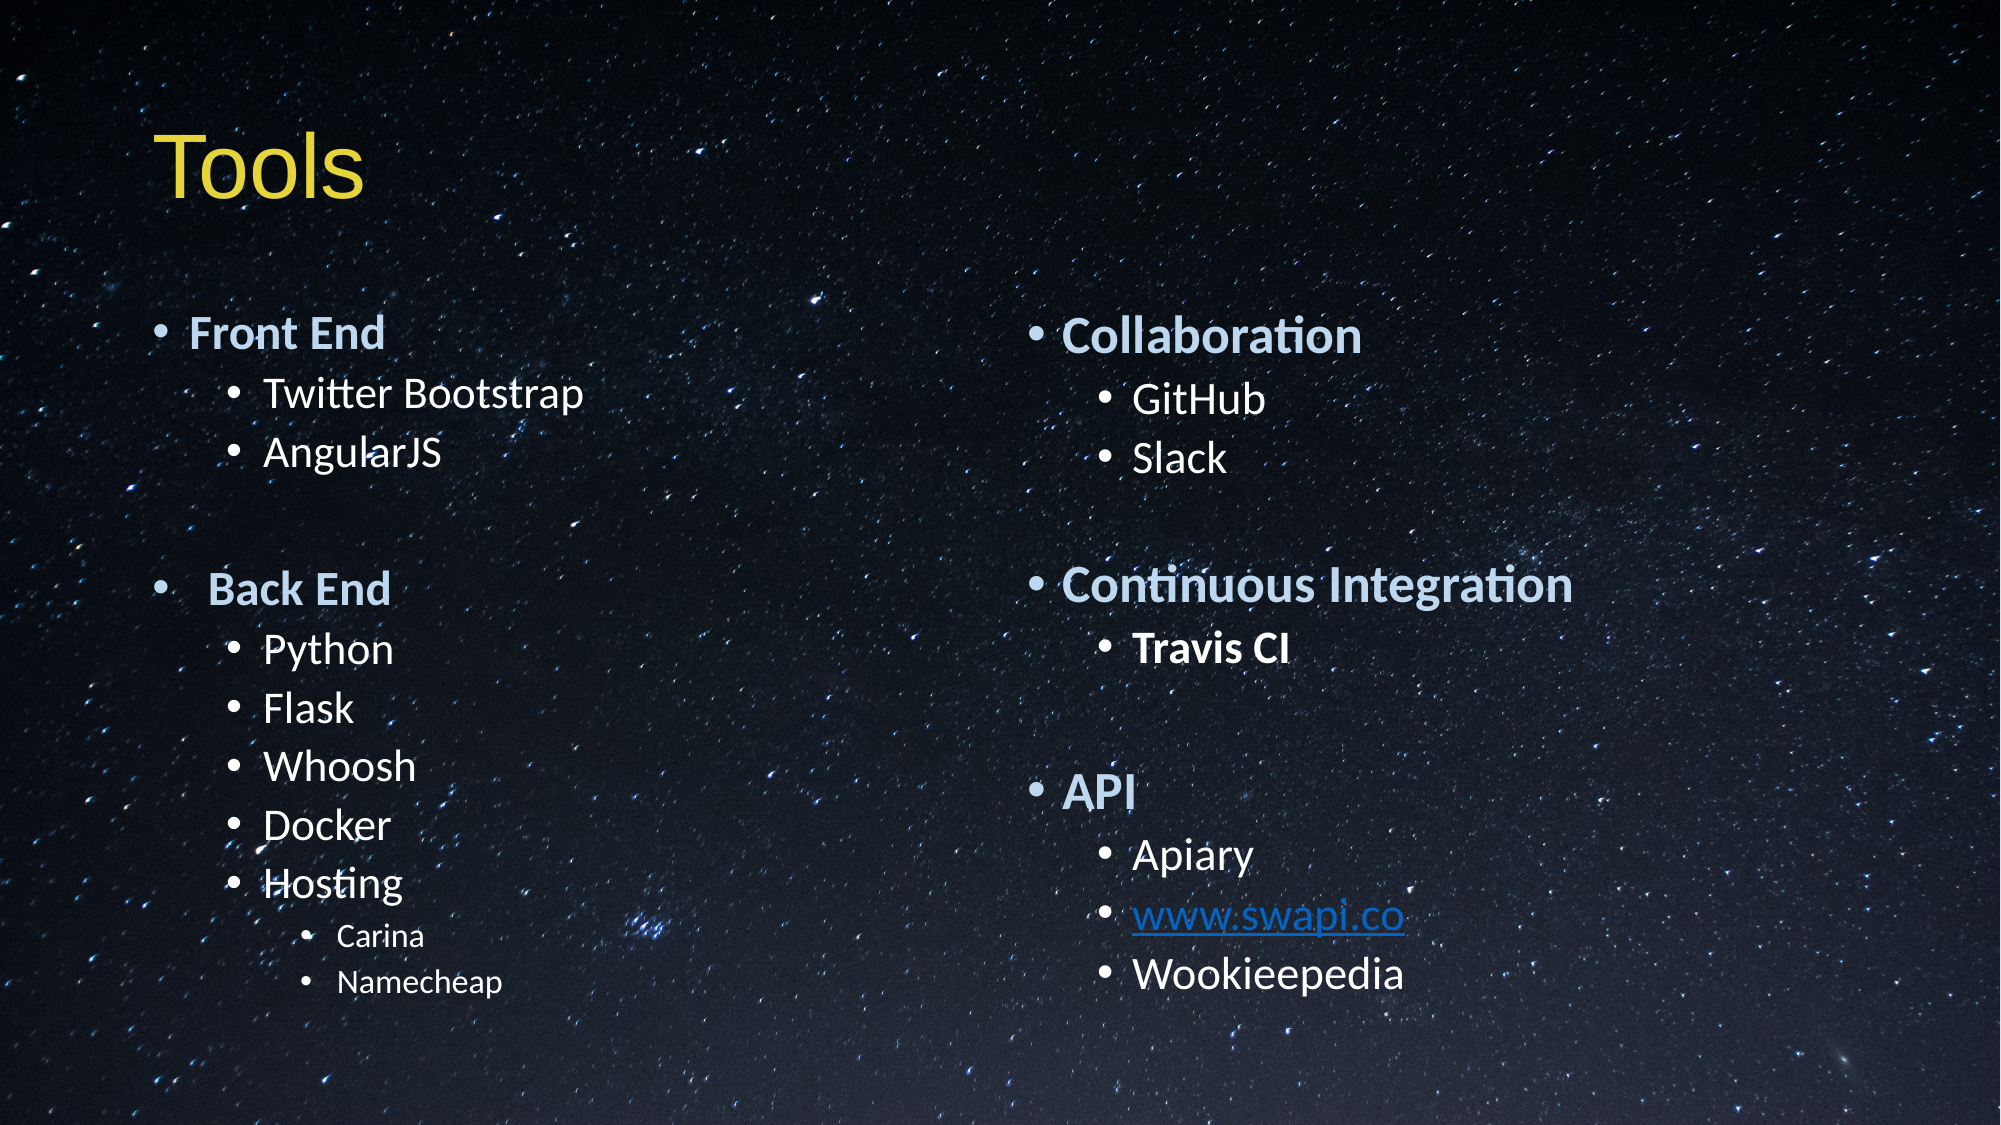

# Tools
Front End
Twitter Bootstrap
AngularJS

Back End
Python
Flask
Whoosh
Docker
Hosting
Carina
Namecheap

Collaboration
GitHub
Slack

Continuous Integration
Travis CI

API
Apiary
www.swapi.co
Wookieepedia